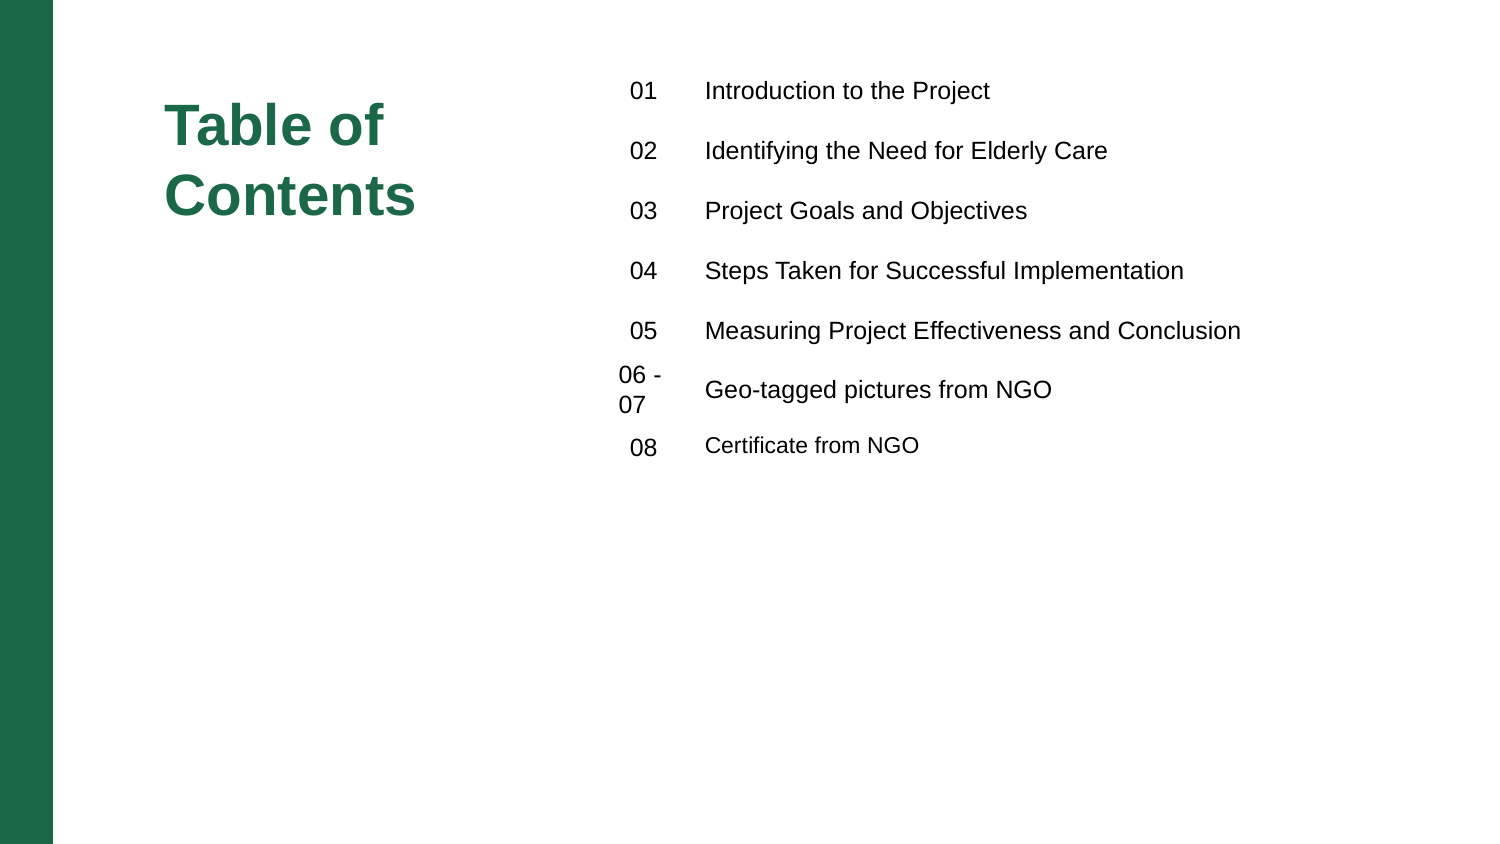

01
Introduction to the Project
Table of Contents
02
Identifying the Need for Elderly Care
03
Project Goals and Objectives
04
Steps Taken for Successful Implementation
05
Measuring Project Effectiveness and Conclusion
Geo-tagged pictures from NGO
06 - 07
08
Certificate from NGO